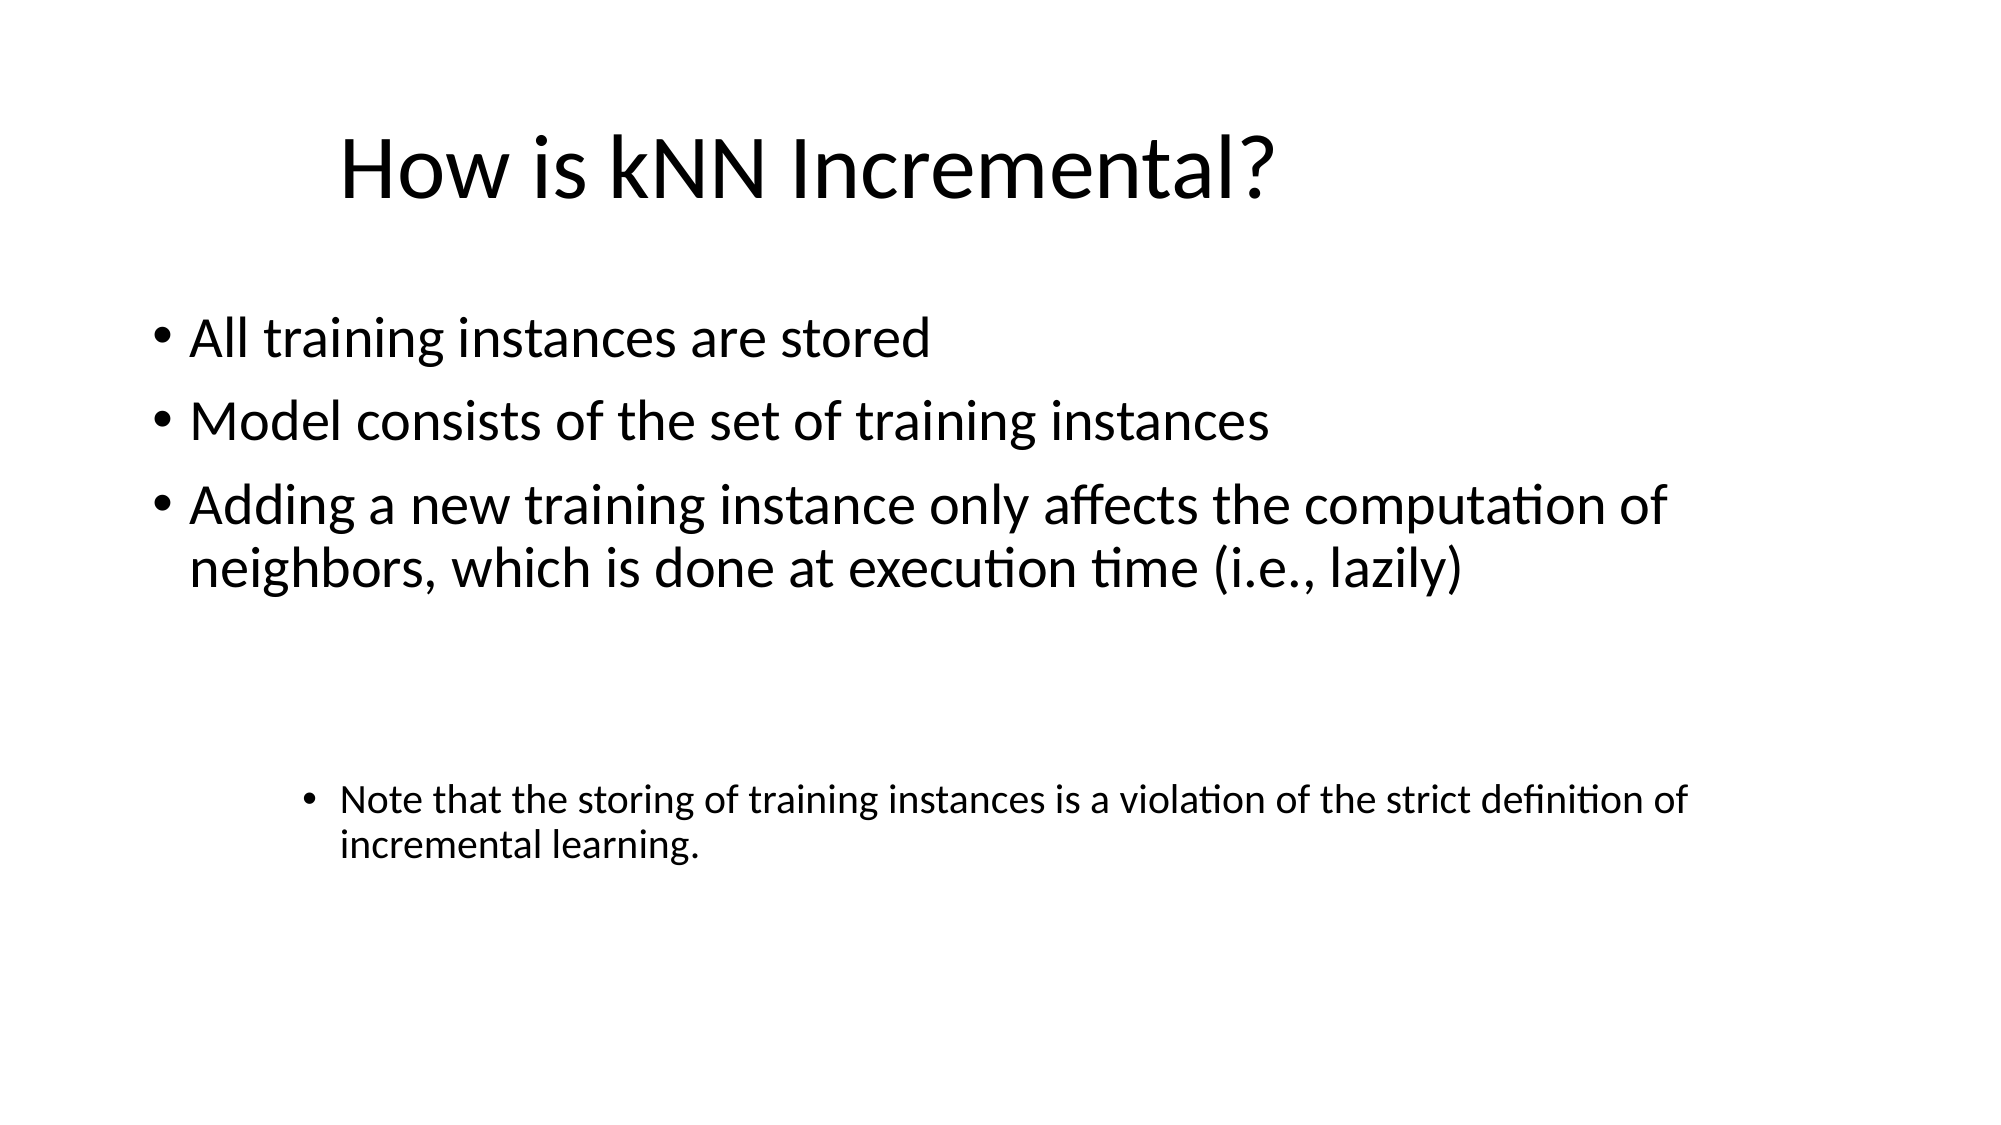

# How is kNN Incremental?
All training instances are stored
Model consists of the set of training instances
Adding a new training instance only affects the computation of neighbors, which is done at execution time (i.e., lazily)

Note that the storing of training instances is a violation of the strict definition of incremental learning.